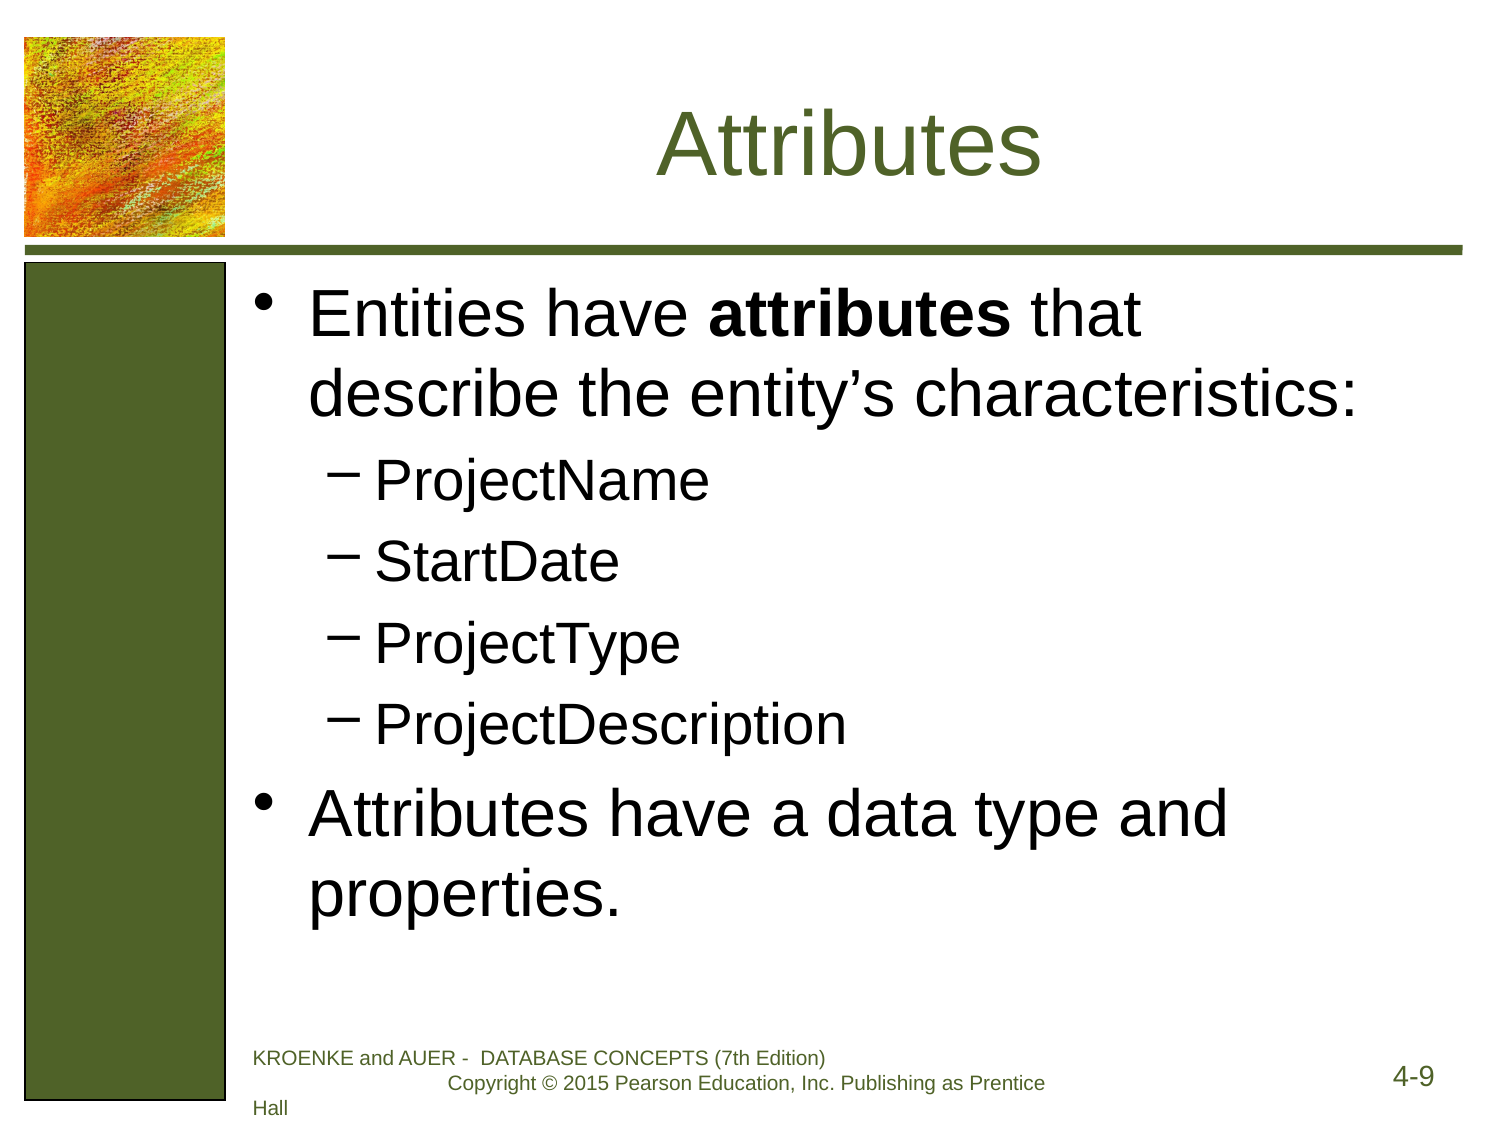

# Attributes
Entities have attributes that describe the entity’s characteristics:
ProjectName
StartDate
ProjectType
ProjectDescription
Attributes have a data type and properties.
KROENKE and AUER -  DATABASE CONCEPTS (7th Edition)                                                                             Copyright © 2015 Pearson Education, Inc. Publishing as Prentice Hall
4-9